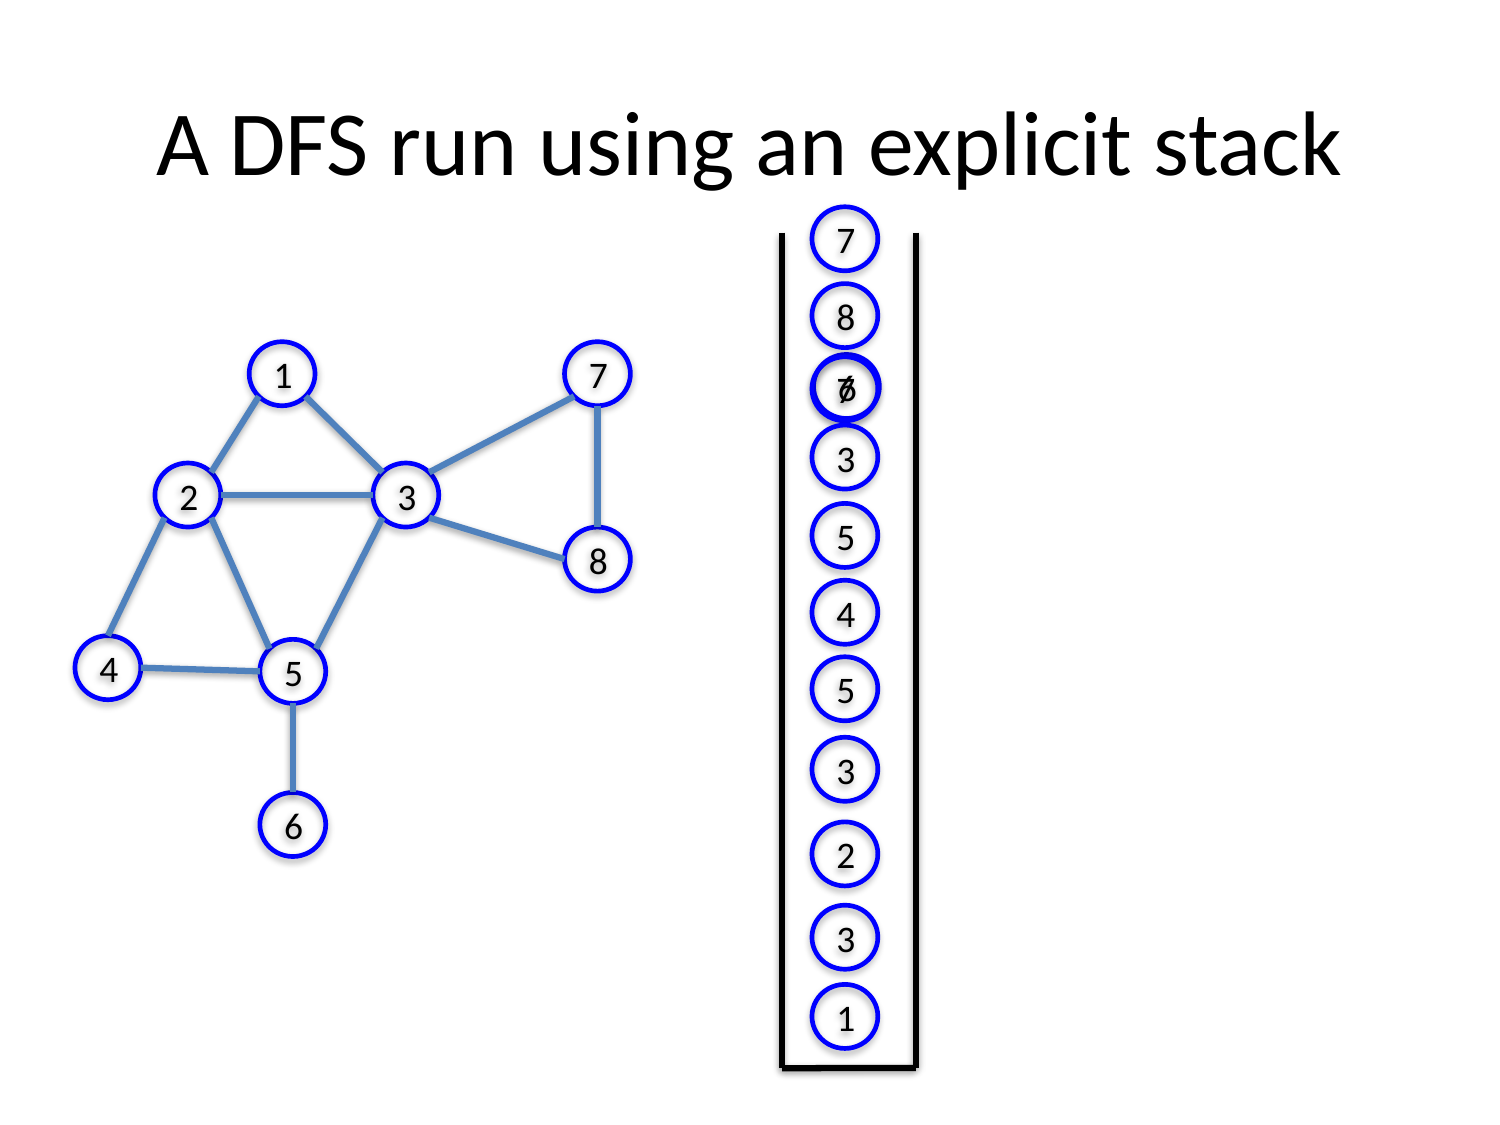

# A DFS run using an explicit stack
7
8
1
7
6
7
3
2
3
5
8
4
4
5
5
3
6
2
3
1